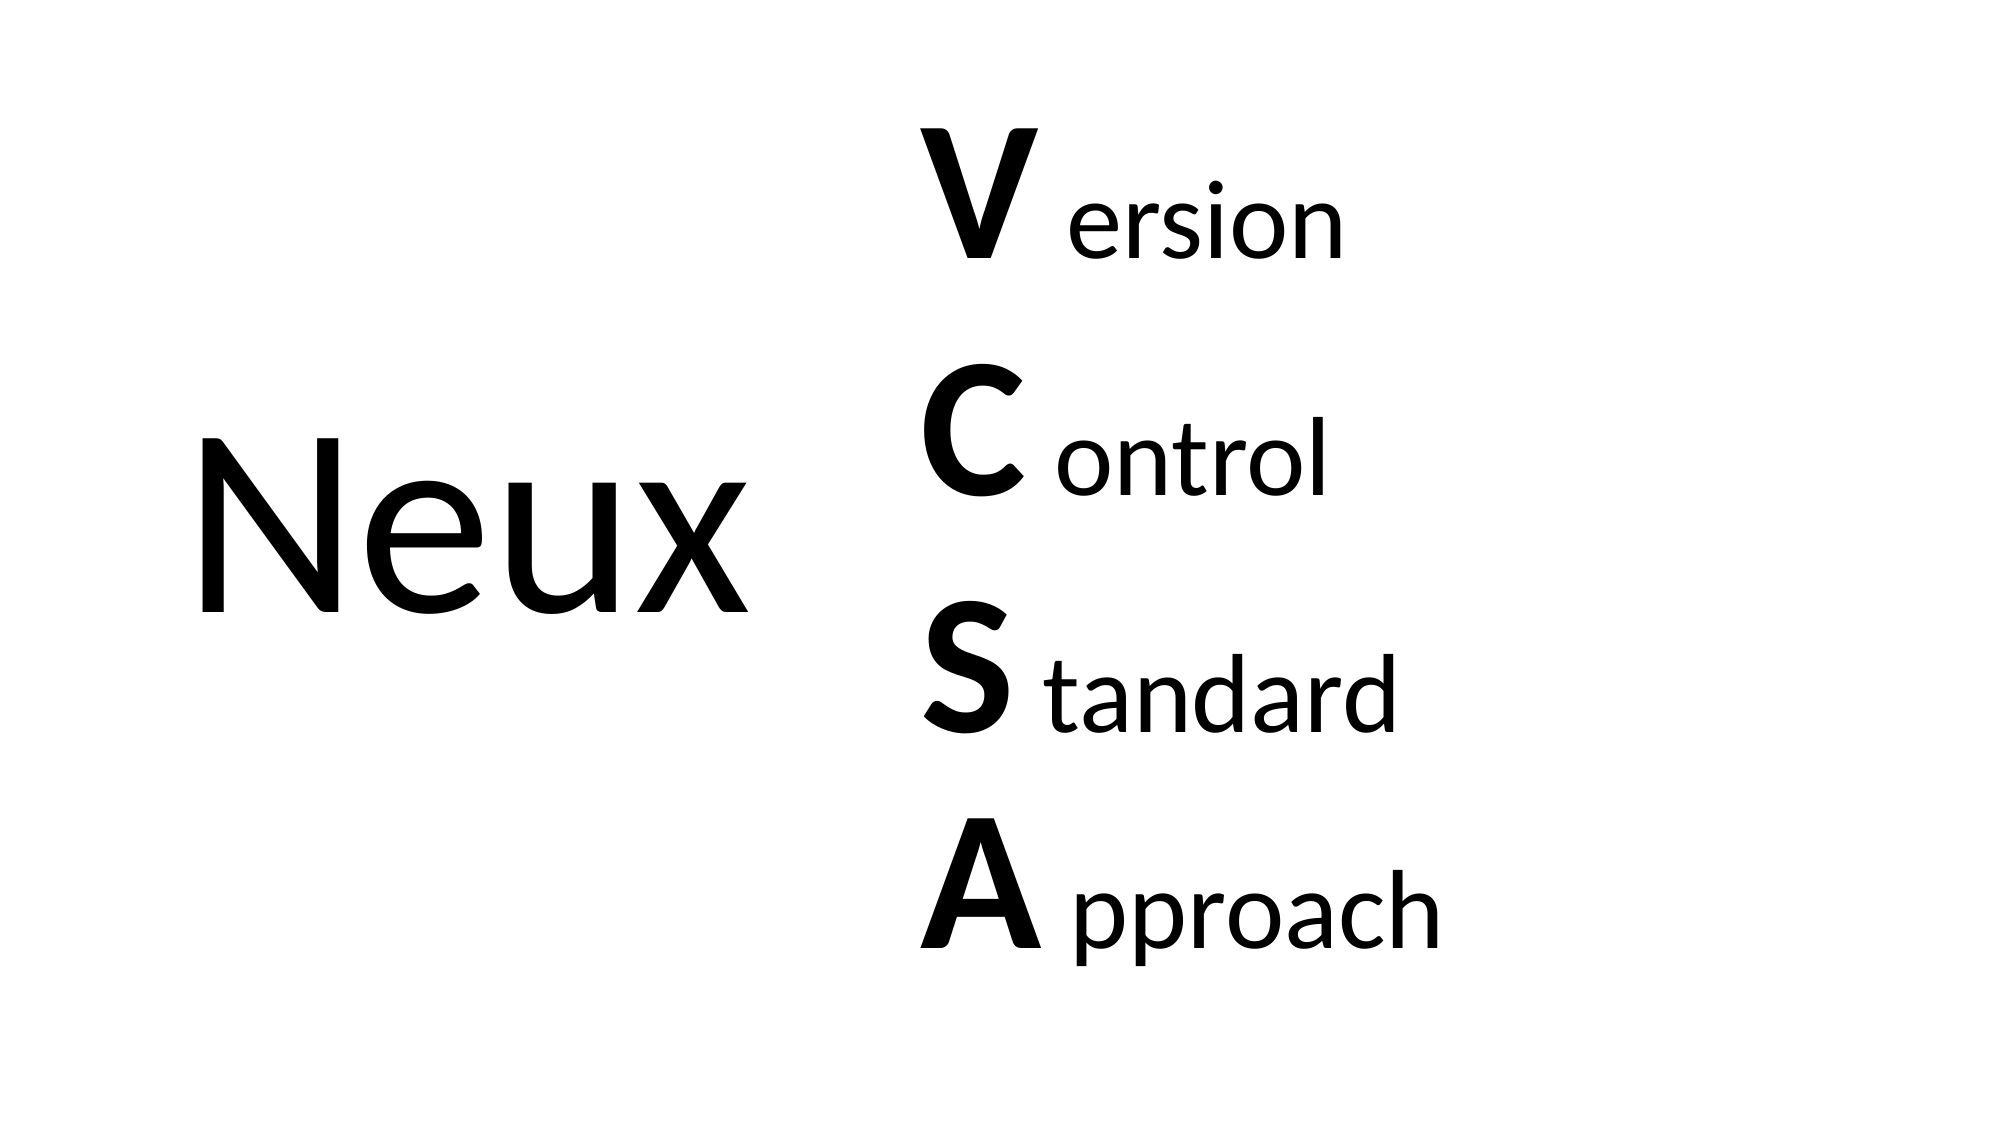

V ersion
C ontrol
S tandard
A pproach
# Neux